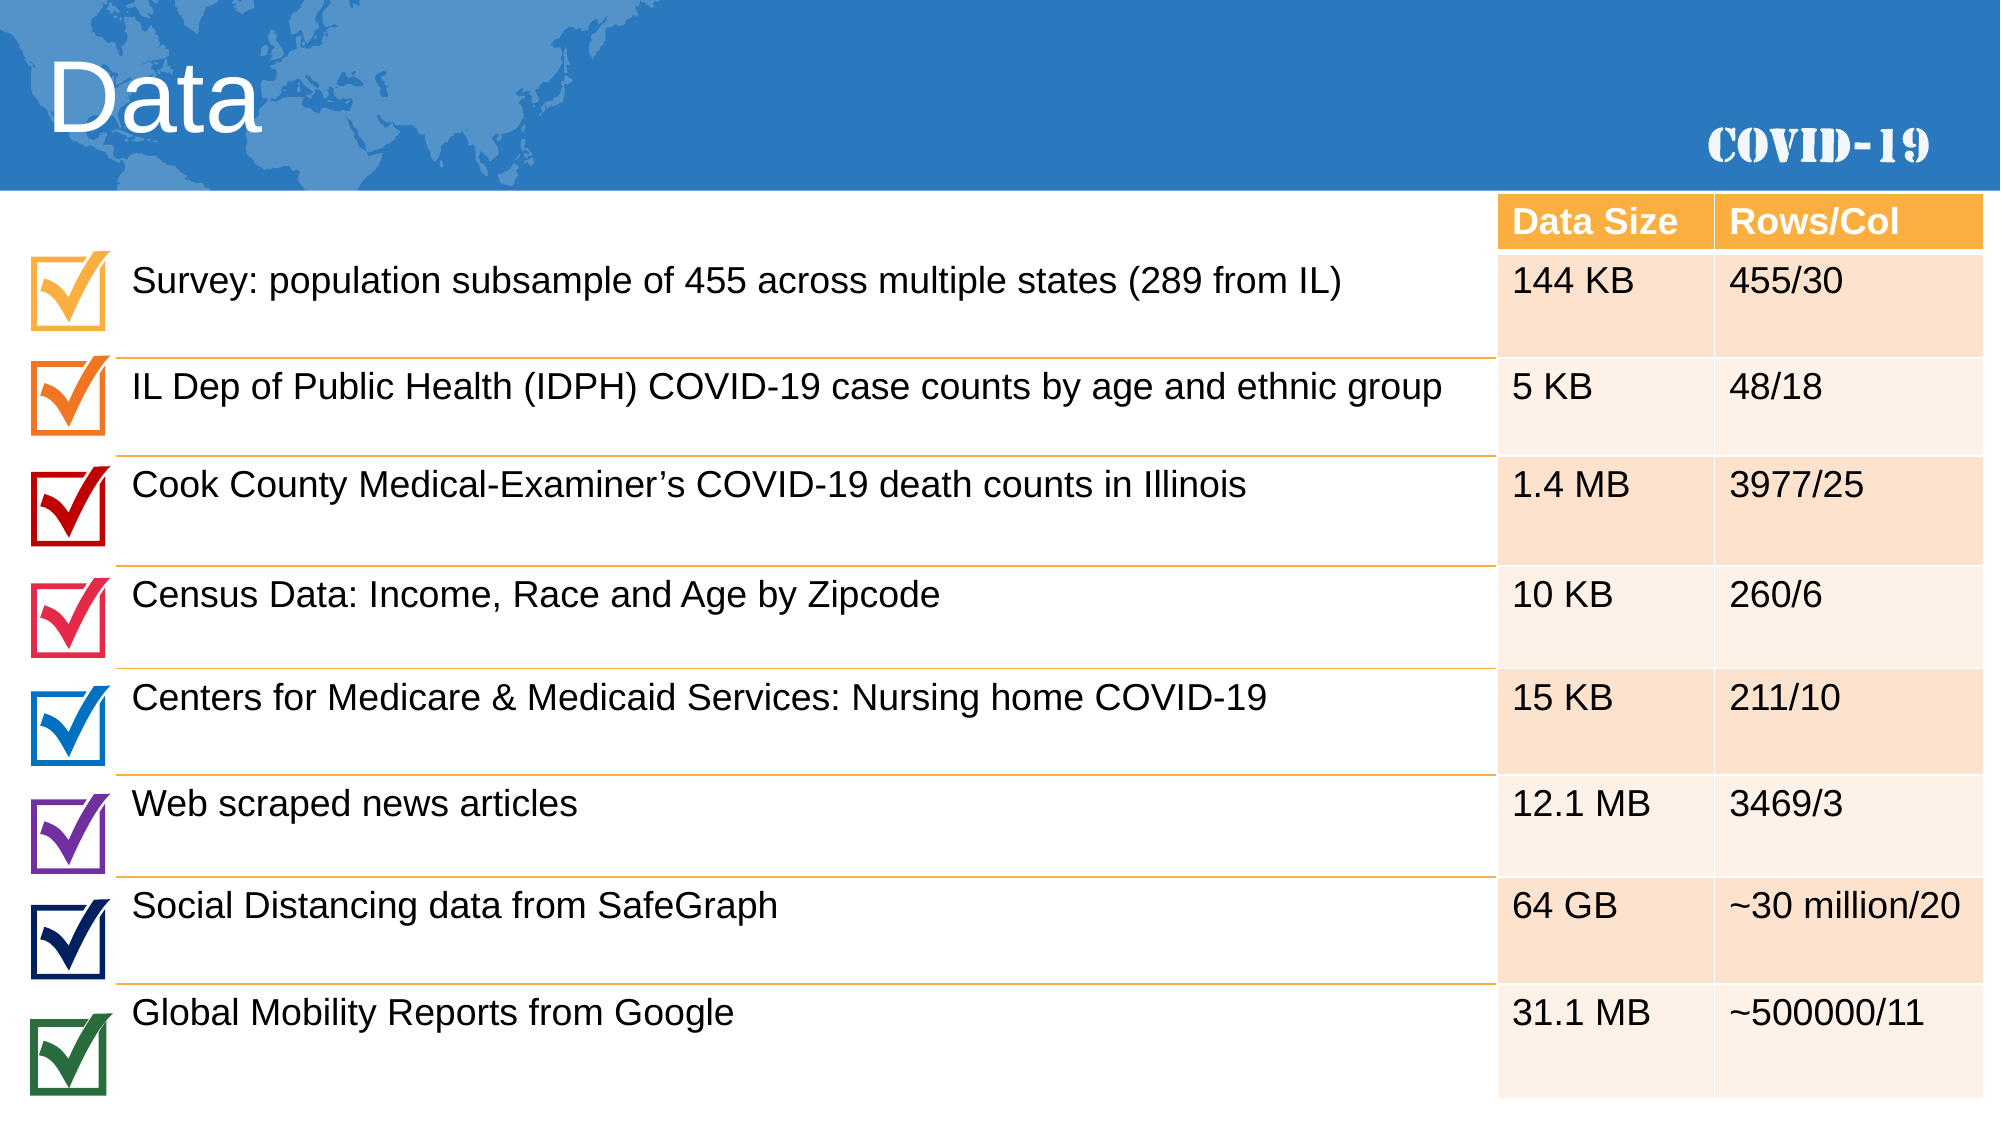

Data
|  | Data Size | Rows/Col |
| --- | --- | --- |
| Survey: population subsample of 455 across multiple states (289 from IL) | 144 KB | 455/30 |
| IL Dep of Public Health (IDPH) COVID-19 case counts by age and ethnic group | 5 KB | 48/18 |
| Cook County Medical-Examiner’s COVID-19 death counts in Illinois | 1.4 MB | 3977/25 |
| Census Data: Income, Race and Age by Zipcode | 10 KB | 260/6 |
| Centers for Medicare & Medicaid Services: Nursing home COVID-19 | 15 KB | 211/10 |
| Web scraped news articles | 12.1 MB | 3469/3 |
| Social Distancing data from SafeGraph | 64 GB | ~30 million/20 |
| Global Mobility Reports from Google | 31.1 MB | ~500000/11 |